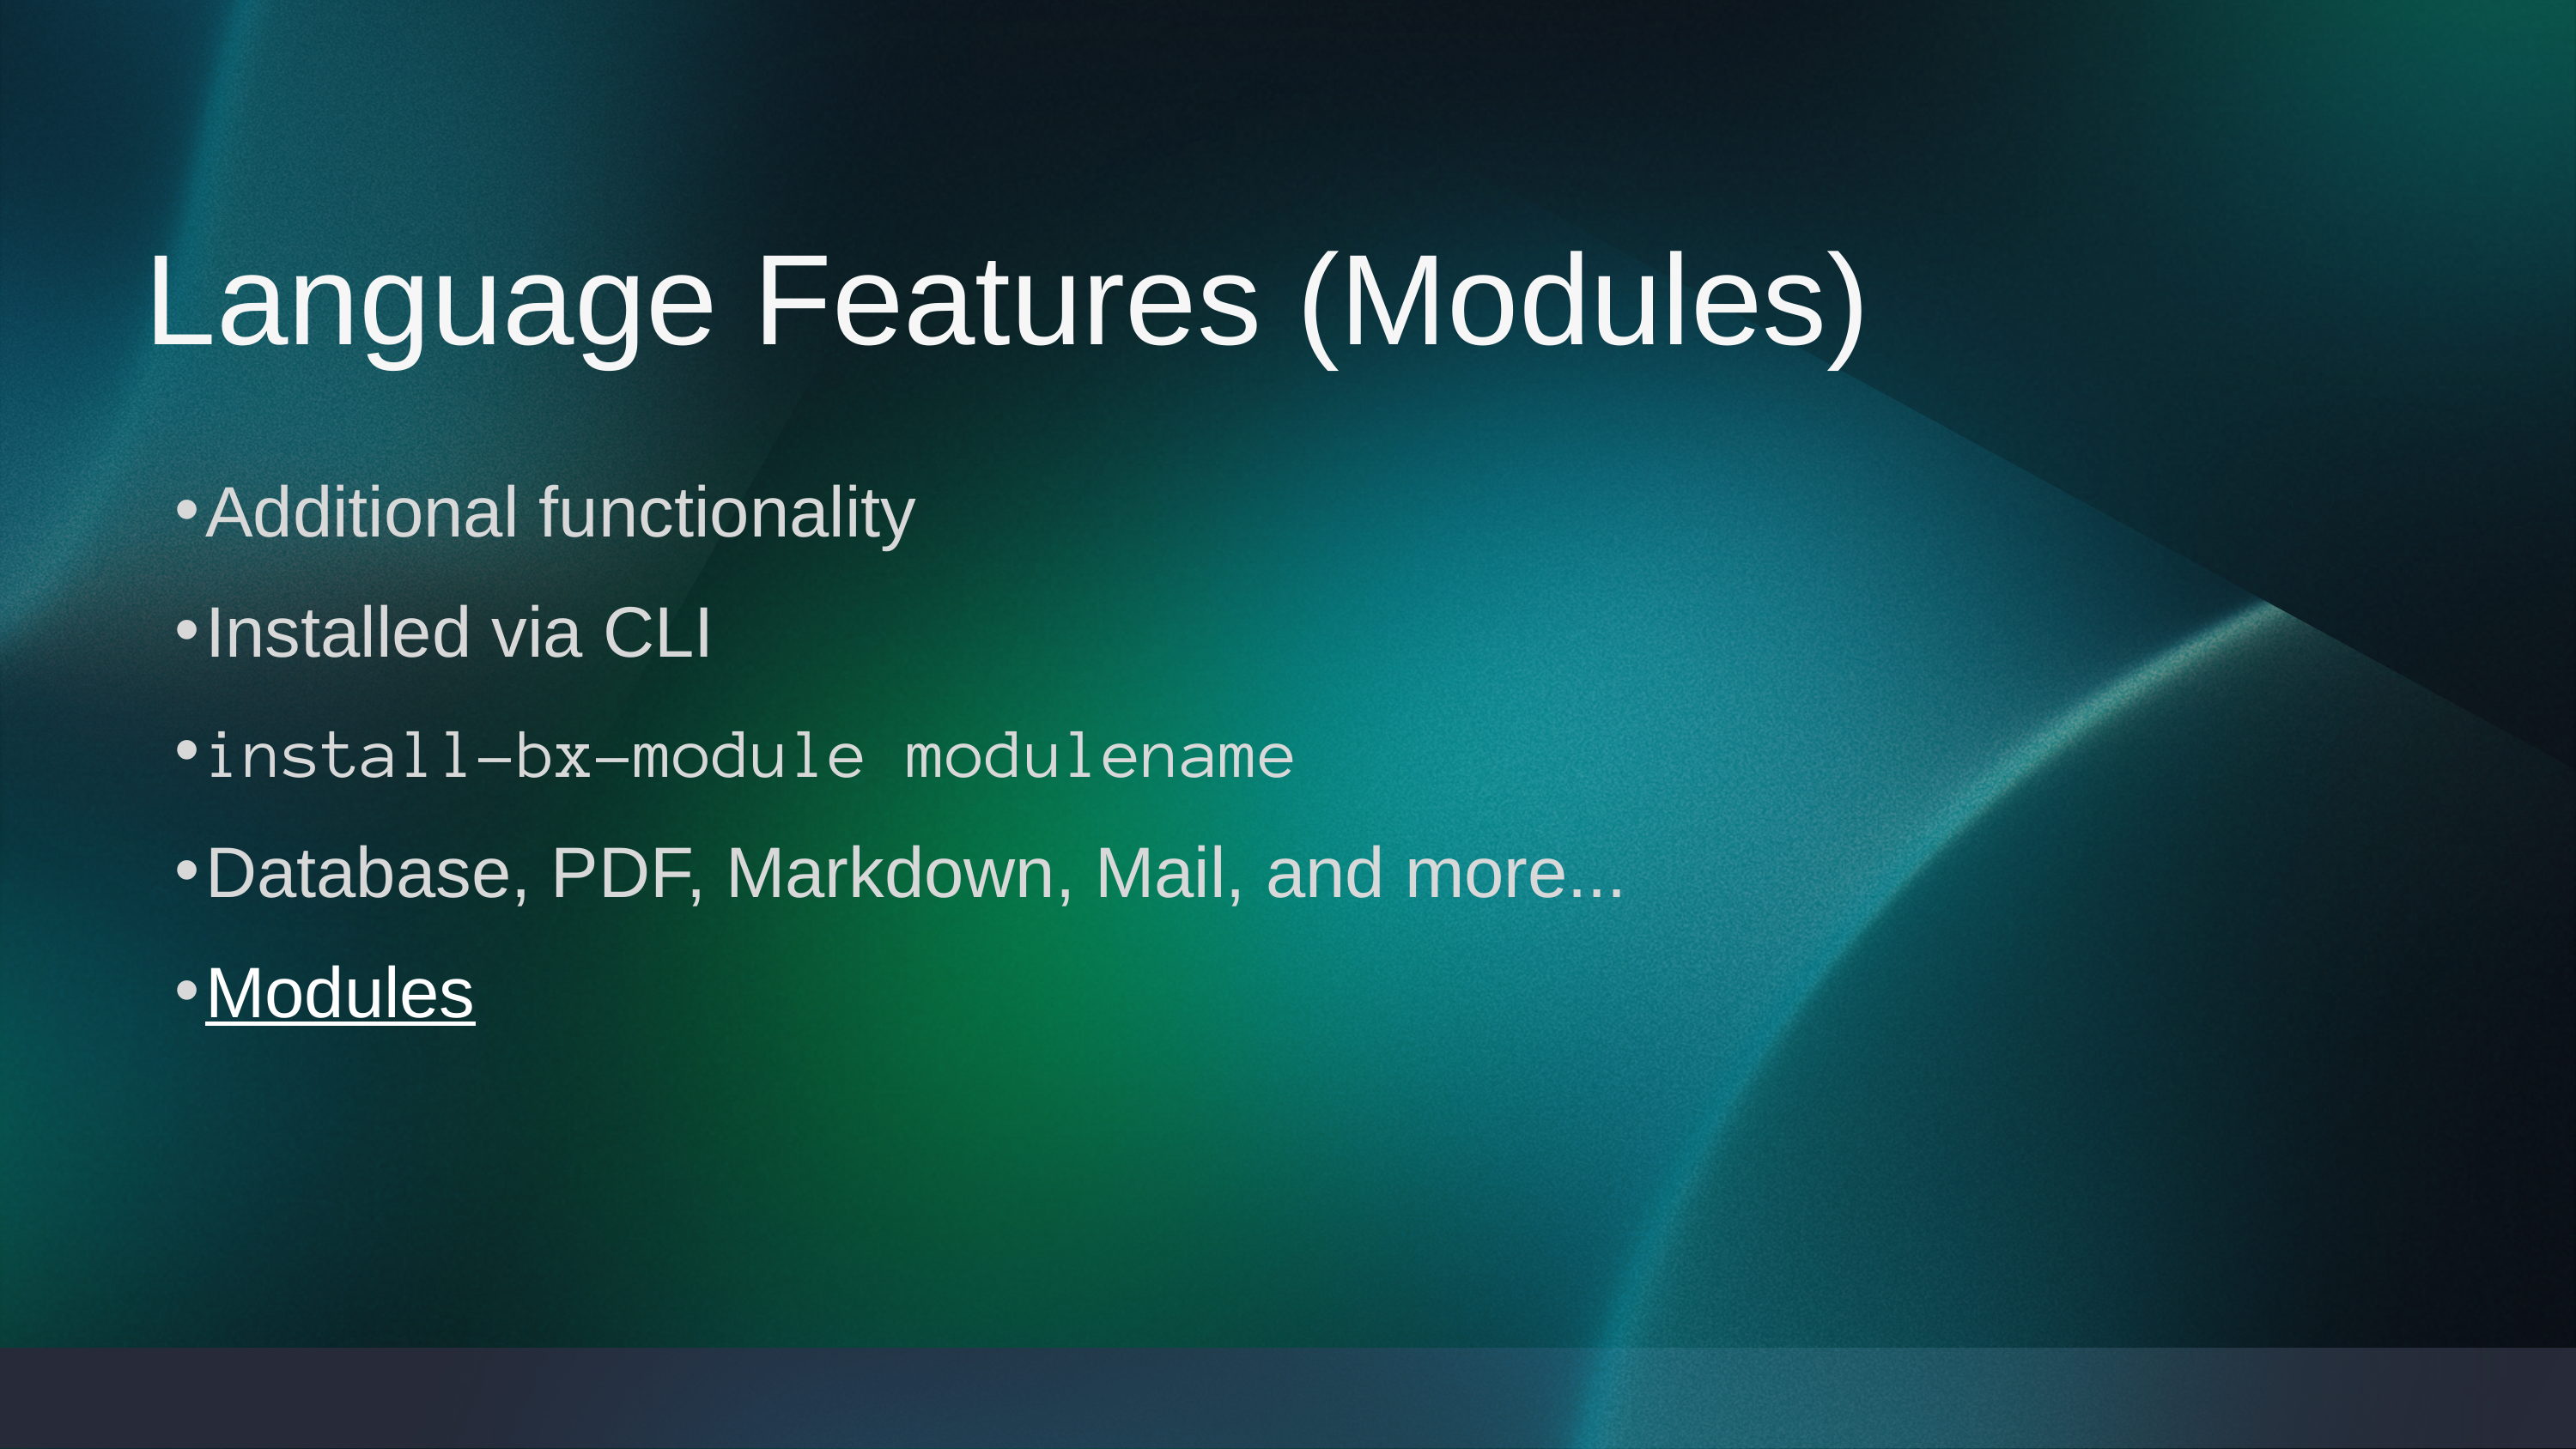

Language Features (Modules)
Additional functionality
Installed via CLI
install-bx-module modulename
Database, PDF, Markdown, Mail, and more...
Modules